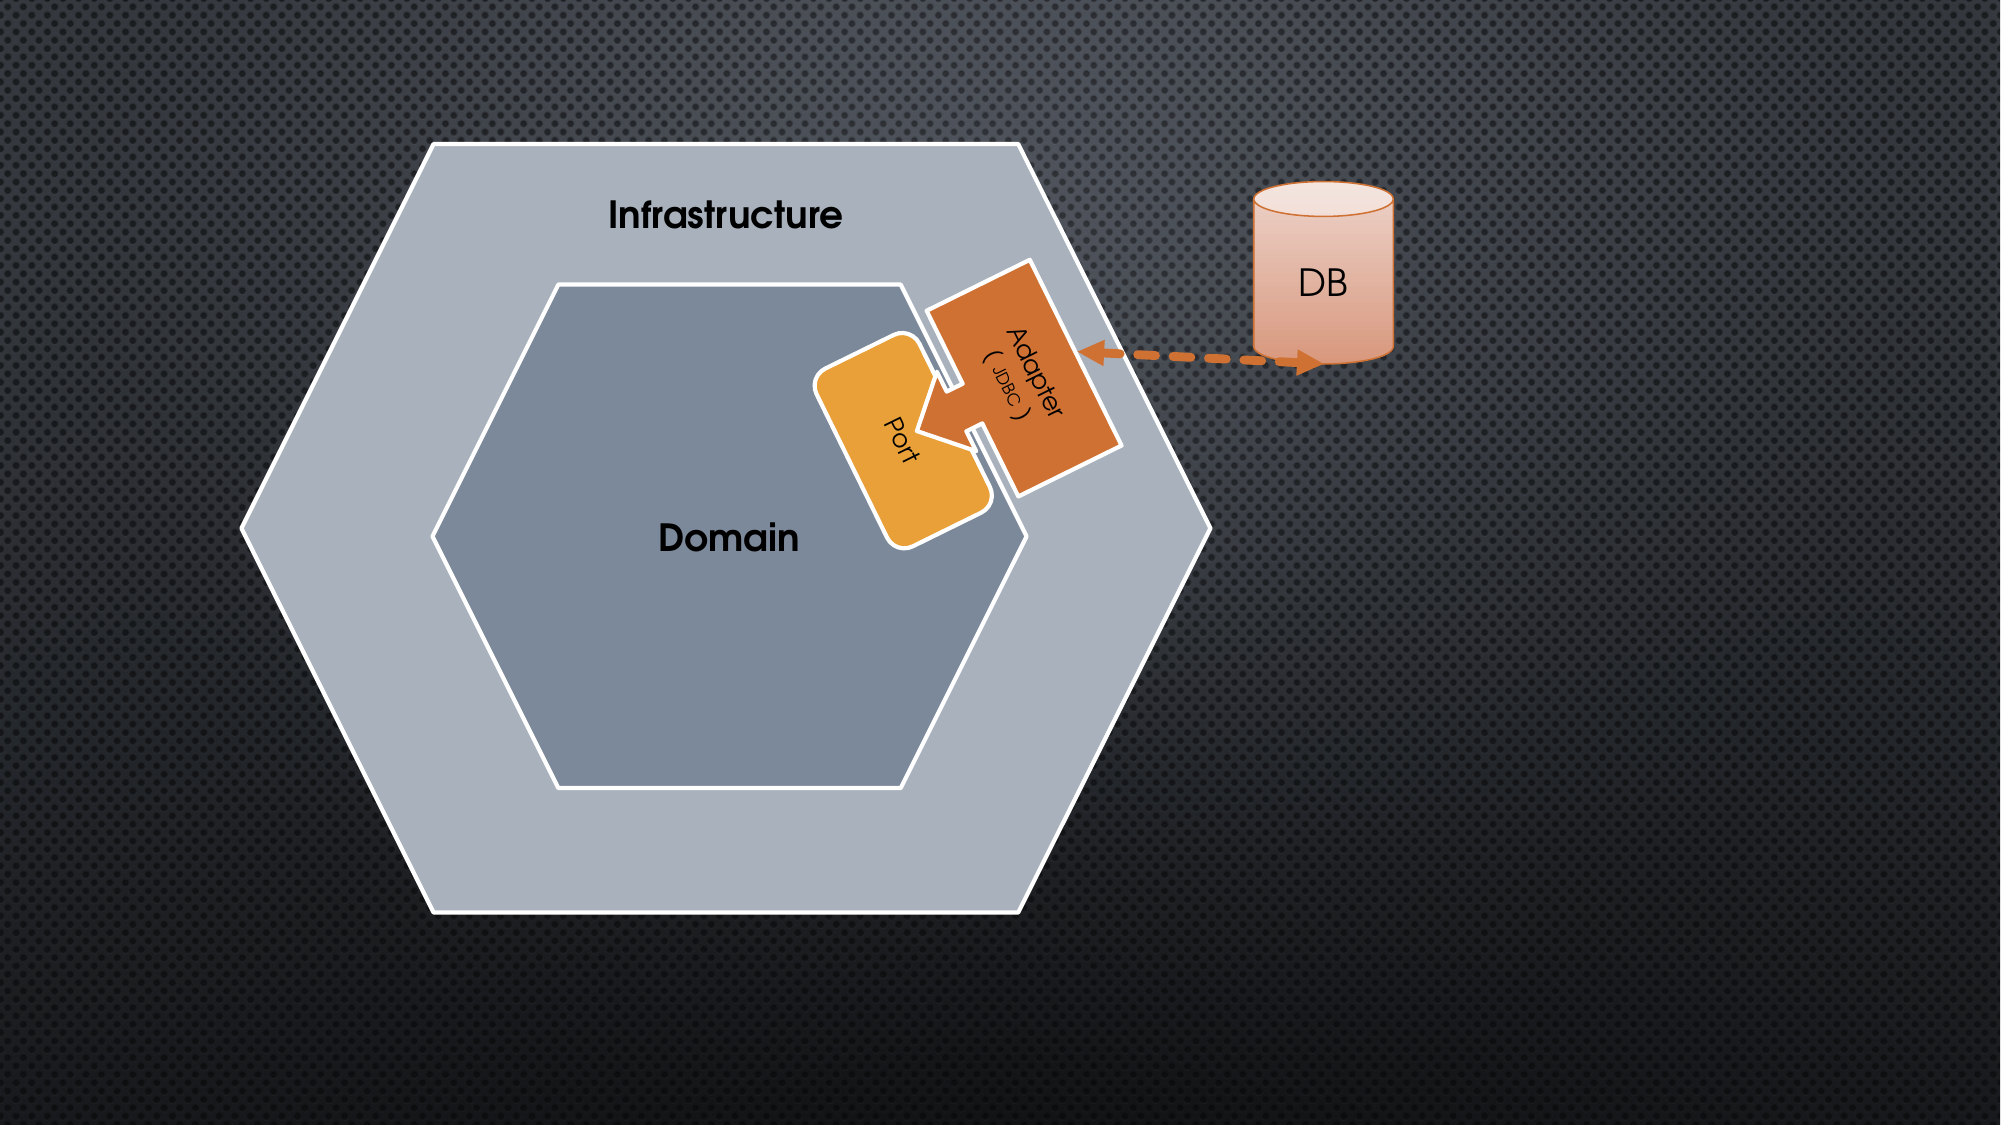

Infrastructure

DB
Domain
Adapter
( JDBC )
Port